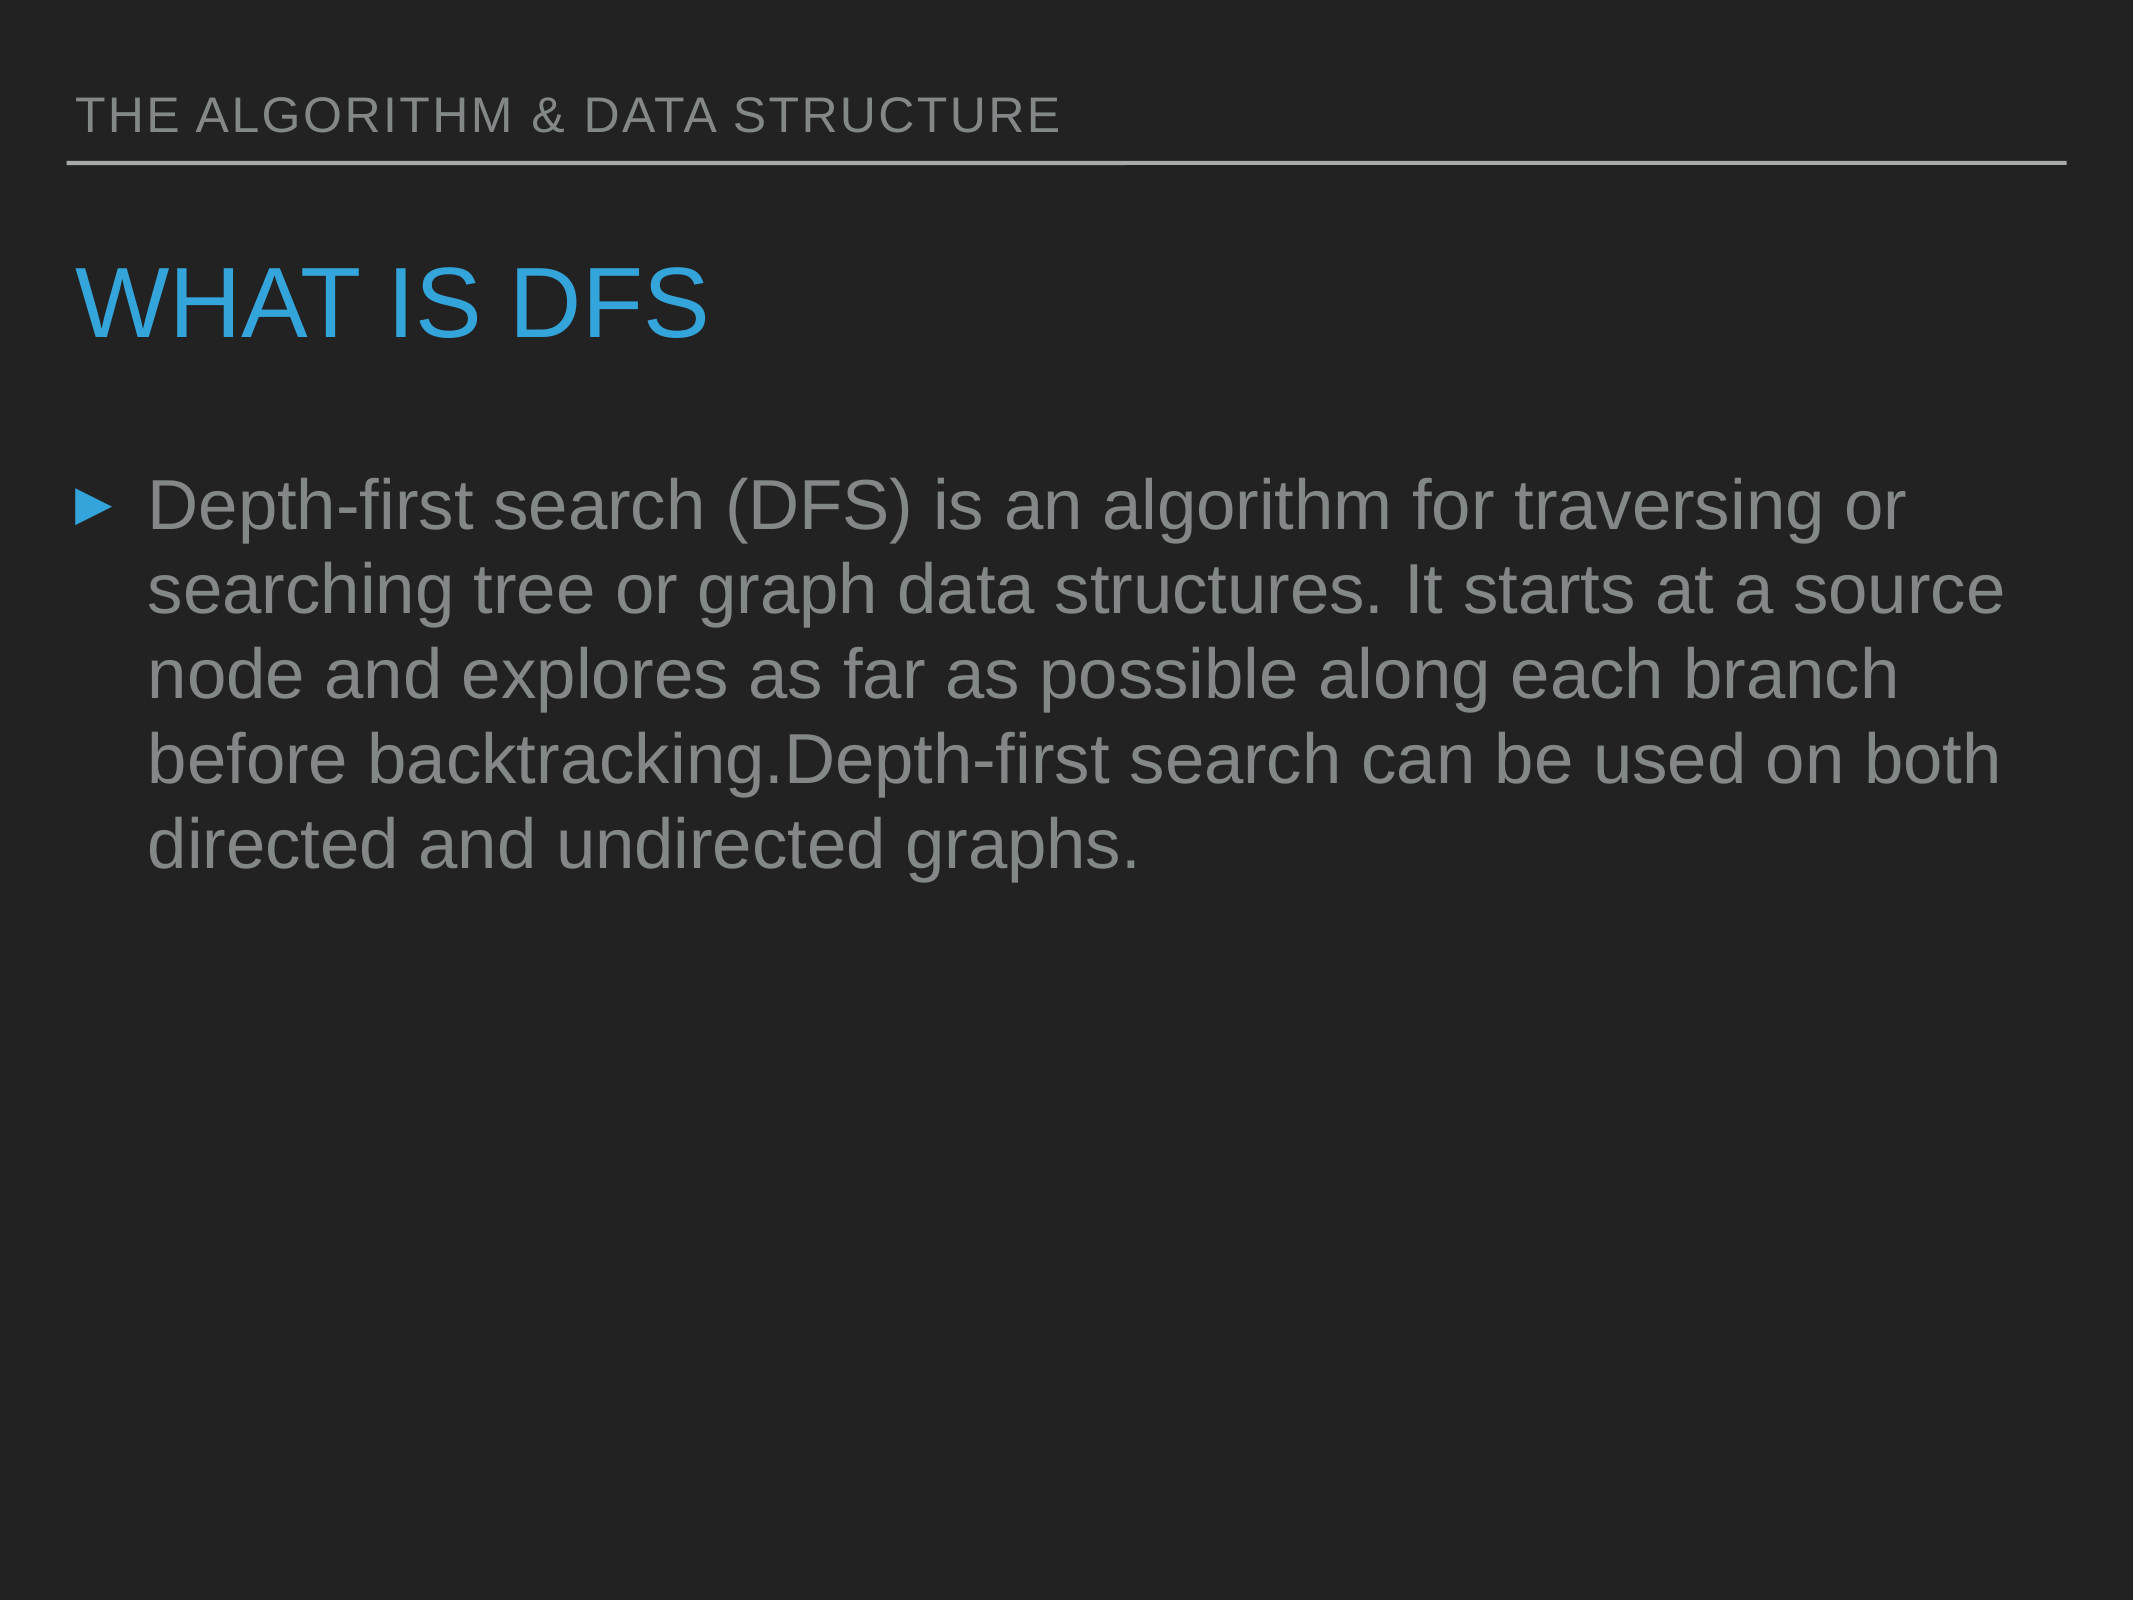

the algorithm & data structure
# what is dfs
Depth-first search (DFS) is an algorithm for traversing or searching tree or graph data structures. It starts at a source node and explores as far as possible along each branch before backtracking.Depth-first search can be used on both directed and undirected graphs.